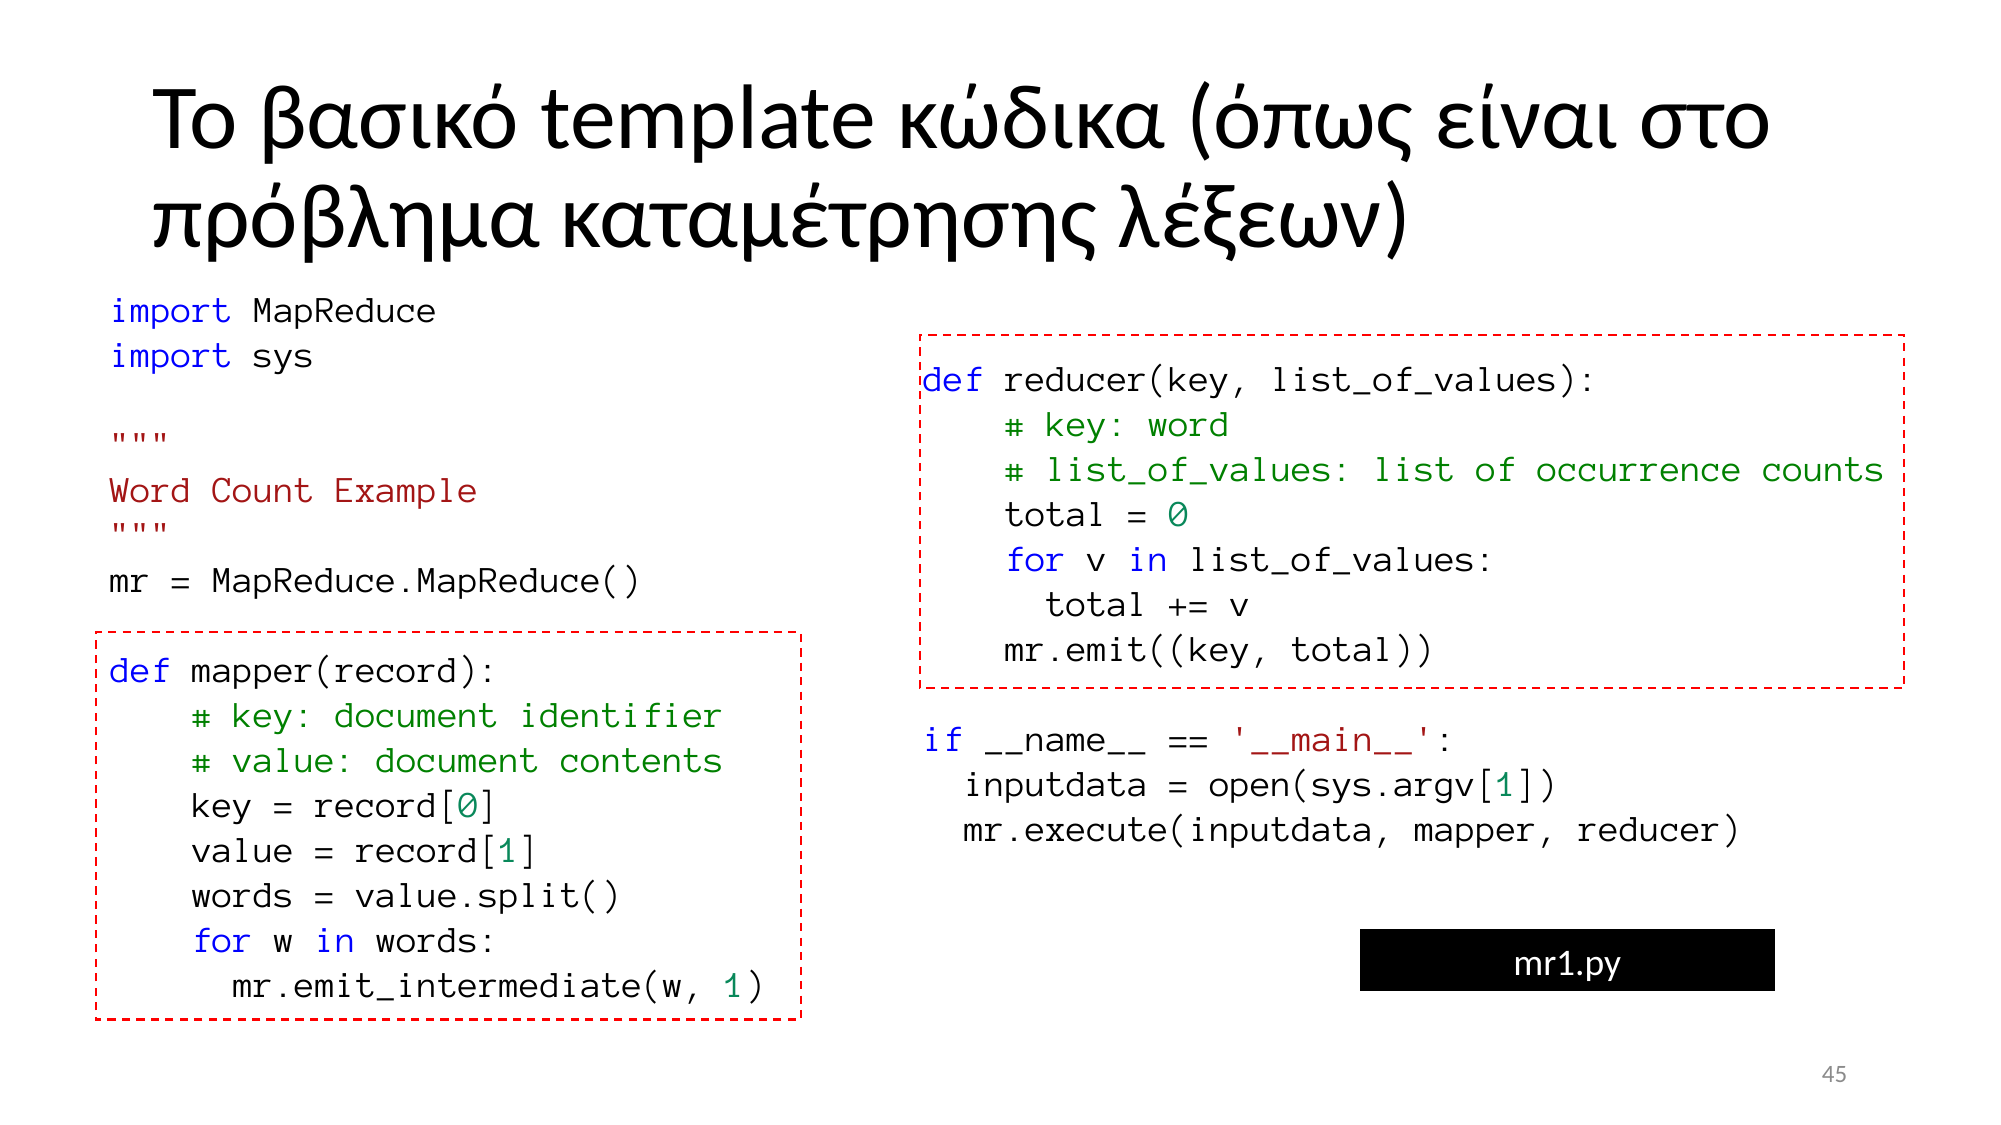

# Το βασικό template κώδικα (όπως είναι στο πρόβλημα καταμέτρησης λέξεων)
import MapReduce
import sys
"""
Word Count Example
"""
mr = MapReduce.MapReduce()
def mapper(record):
    # key: document identifier
    # value: document contents
    key = record[0]
    value = record[1]
    words = value.split()
    for w in words:
      mr.emit_intermediate(w, 1)

def reducer(key, list_of_values):
    # key: word
    # list_of_values: list of occurrence counts
    total = 0
    for v in list_of_values:
      total += v
    mr.emit((key, total))
if __name__ == '__main__':
  inputdata = open(sys.argv[1])
  mr.execute(inputdata, mapper, reducer)

mr1.py
45